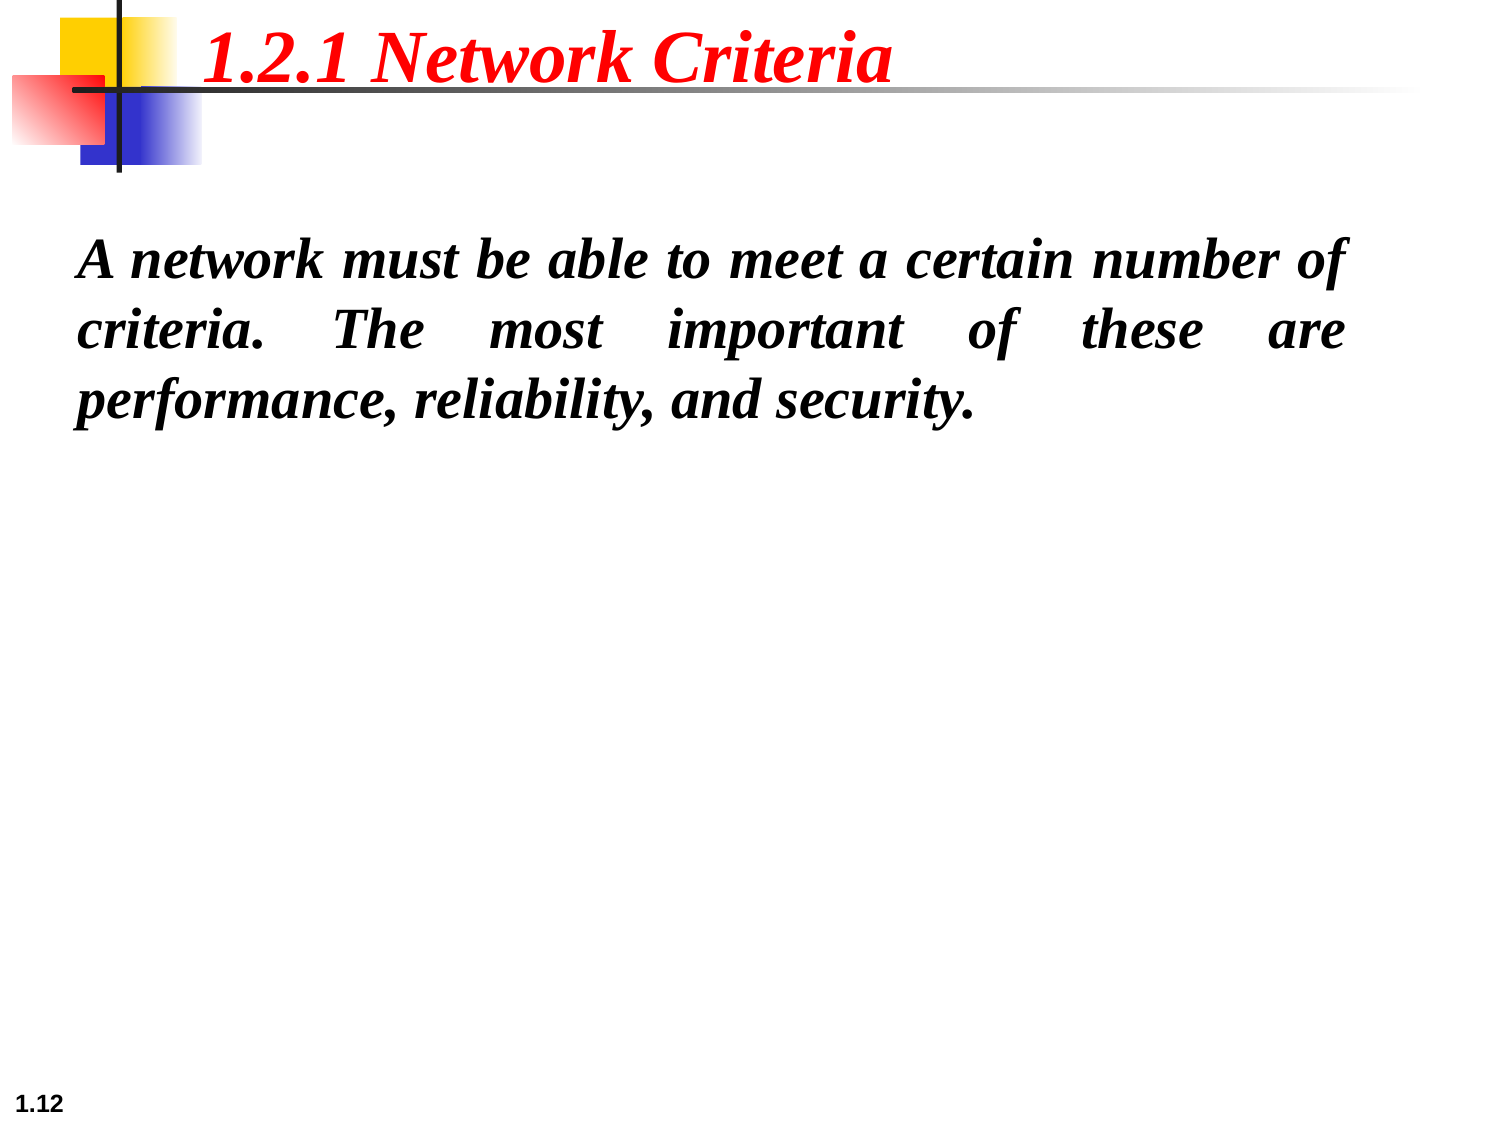

1.2.1 Network Criteria

A network must be able to meet a certain number of criteria. The most important of these are performance, reliability, and security.
1.12